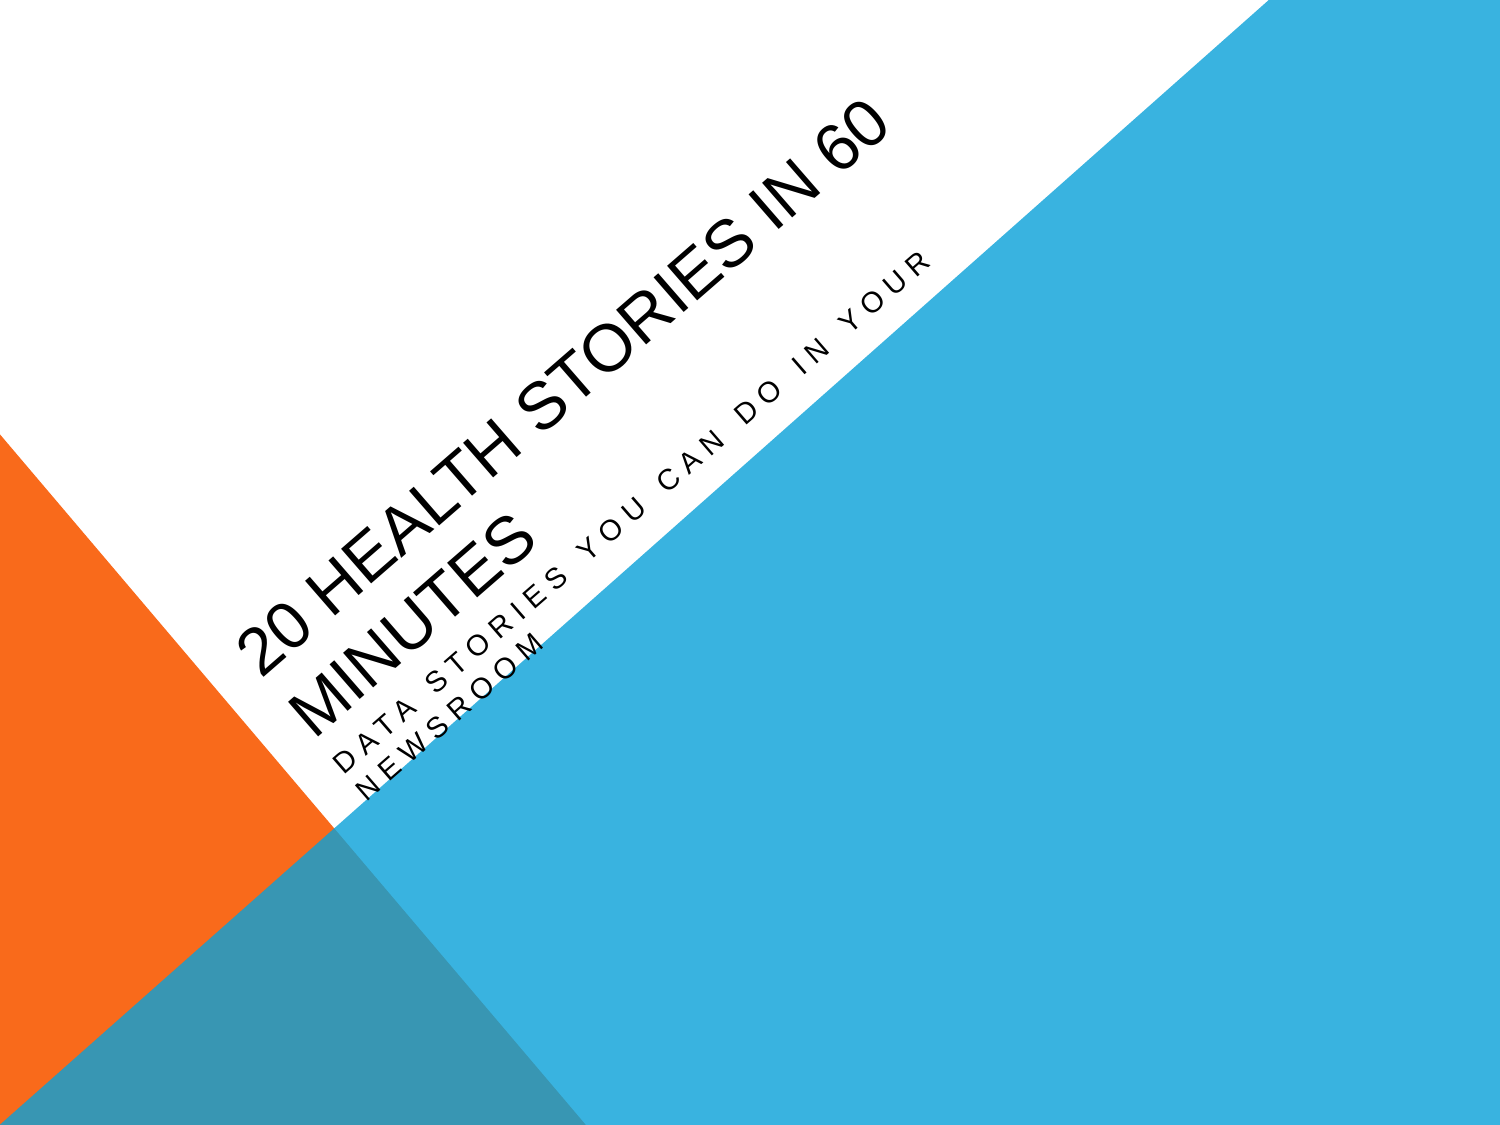

# 20 health stories in 60 minutes
Data stories you can do in your newsroom